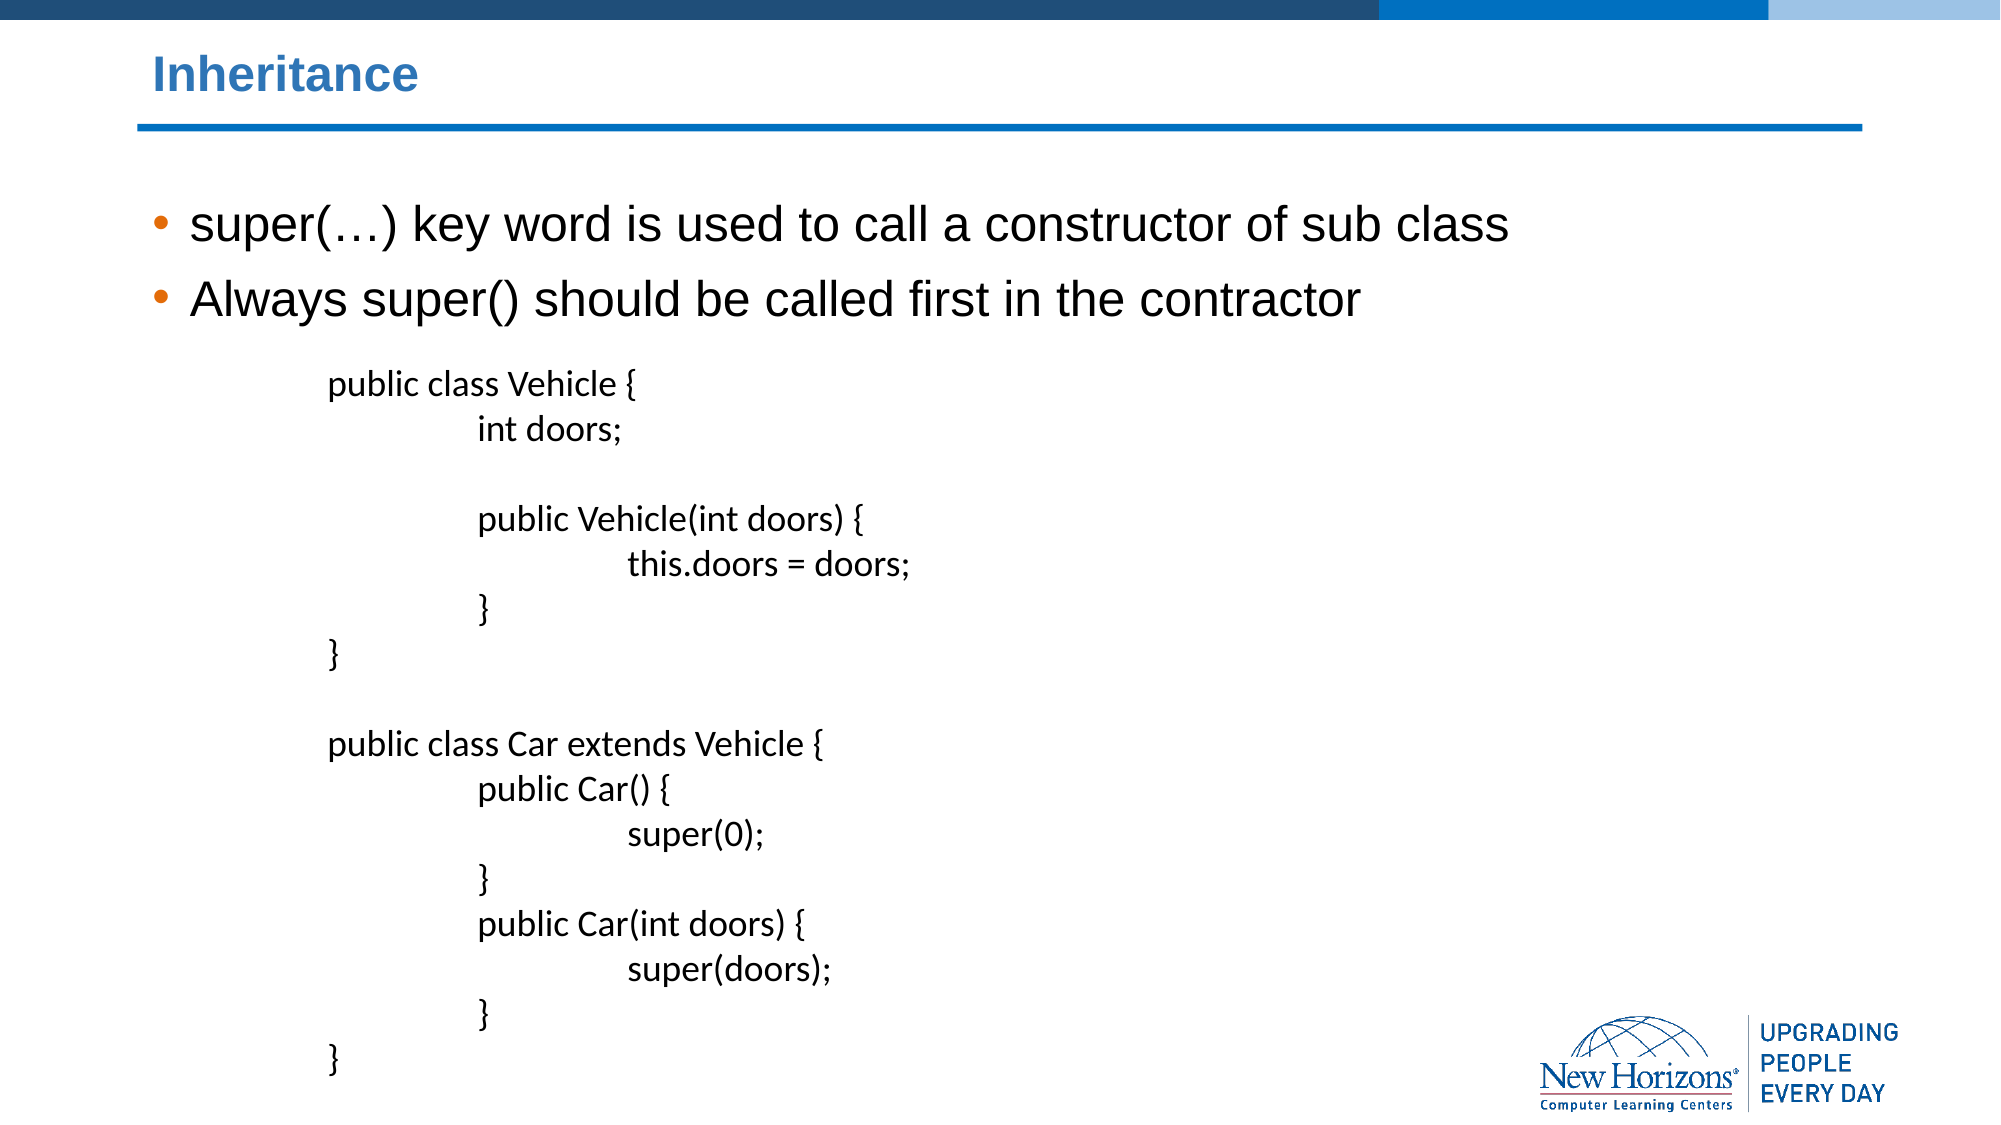

# Inheritance
super(…) key word is used to call a constructor of sub class
Always super() should be called first in the contractor
public class Vehicle {
	int doors;

	public Vehicle(int doors) {
		this.doors = doors;
	}
}

public class Car extends Vehicle {
	public Car() {
		super(0);
	}
	public Car(int doors) {
		super(doors);
	}
}